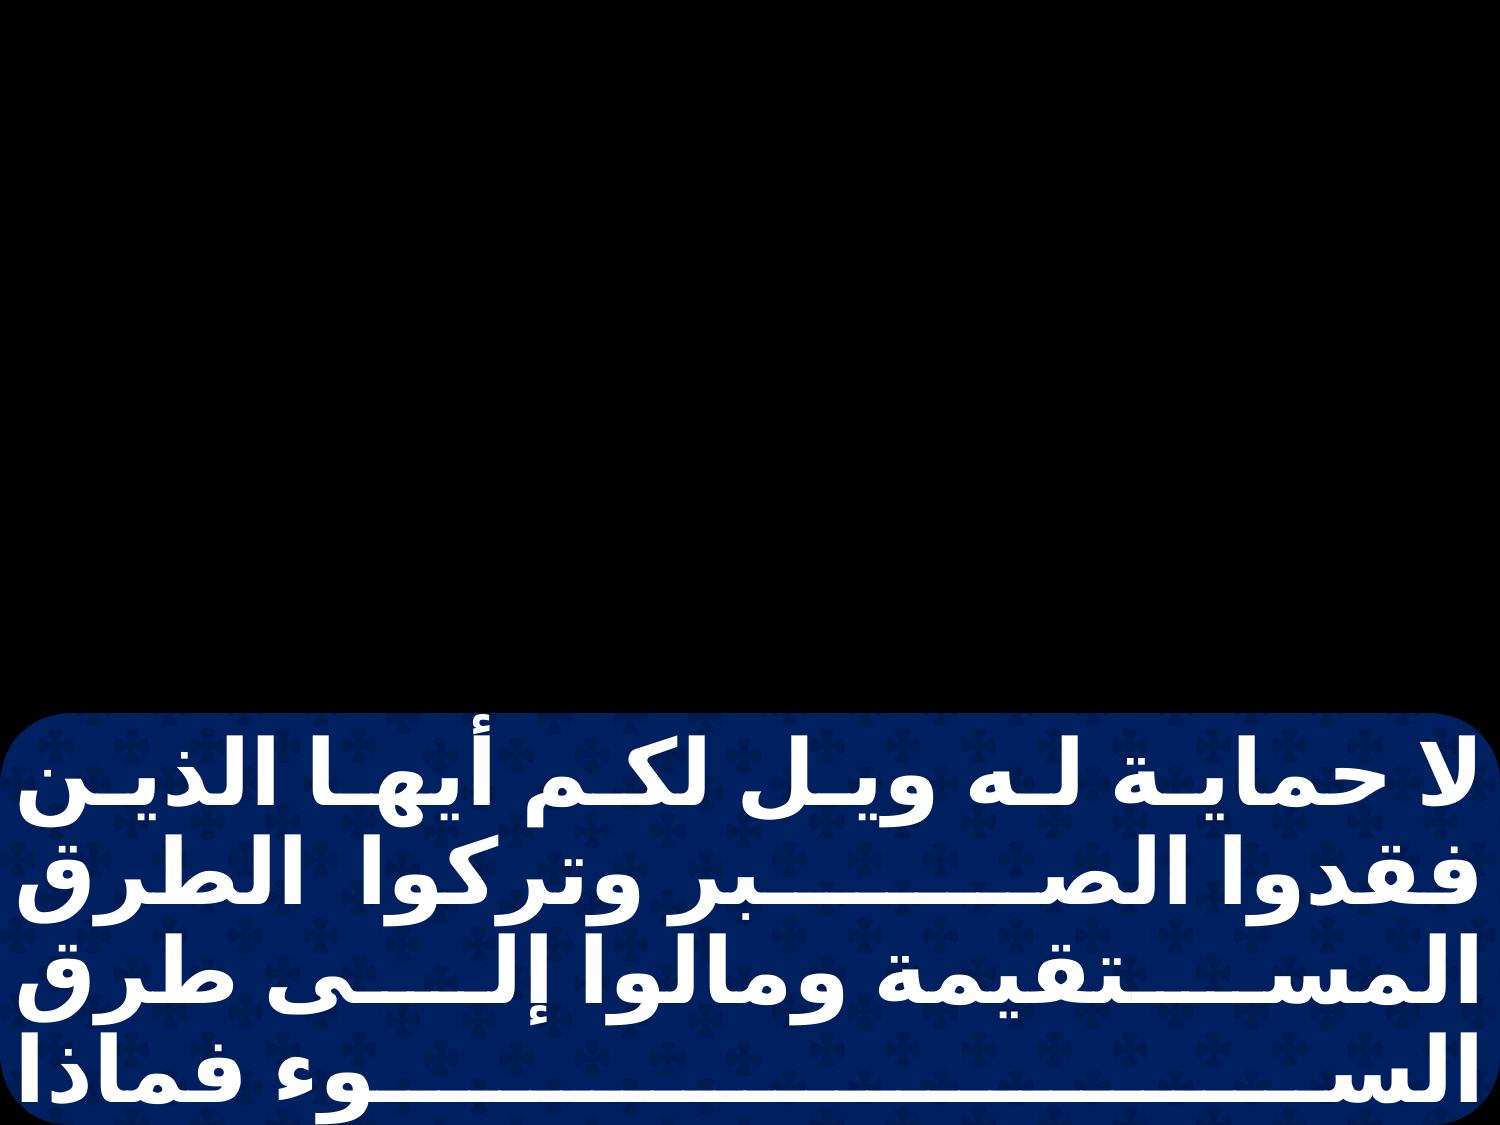

لا حماية له ويل لكم أيها الذين فقدوا الصبر وتركوا  الطرق المستقيمة ومالوا إلى طرق السوء فماذا